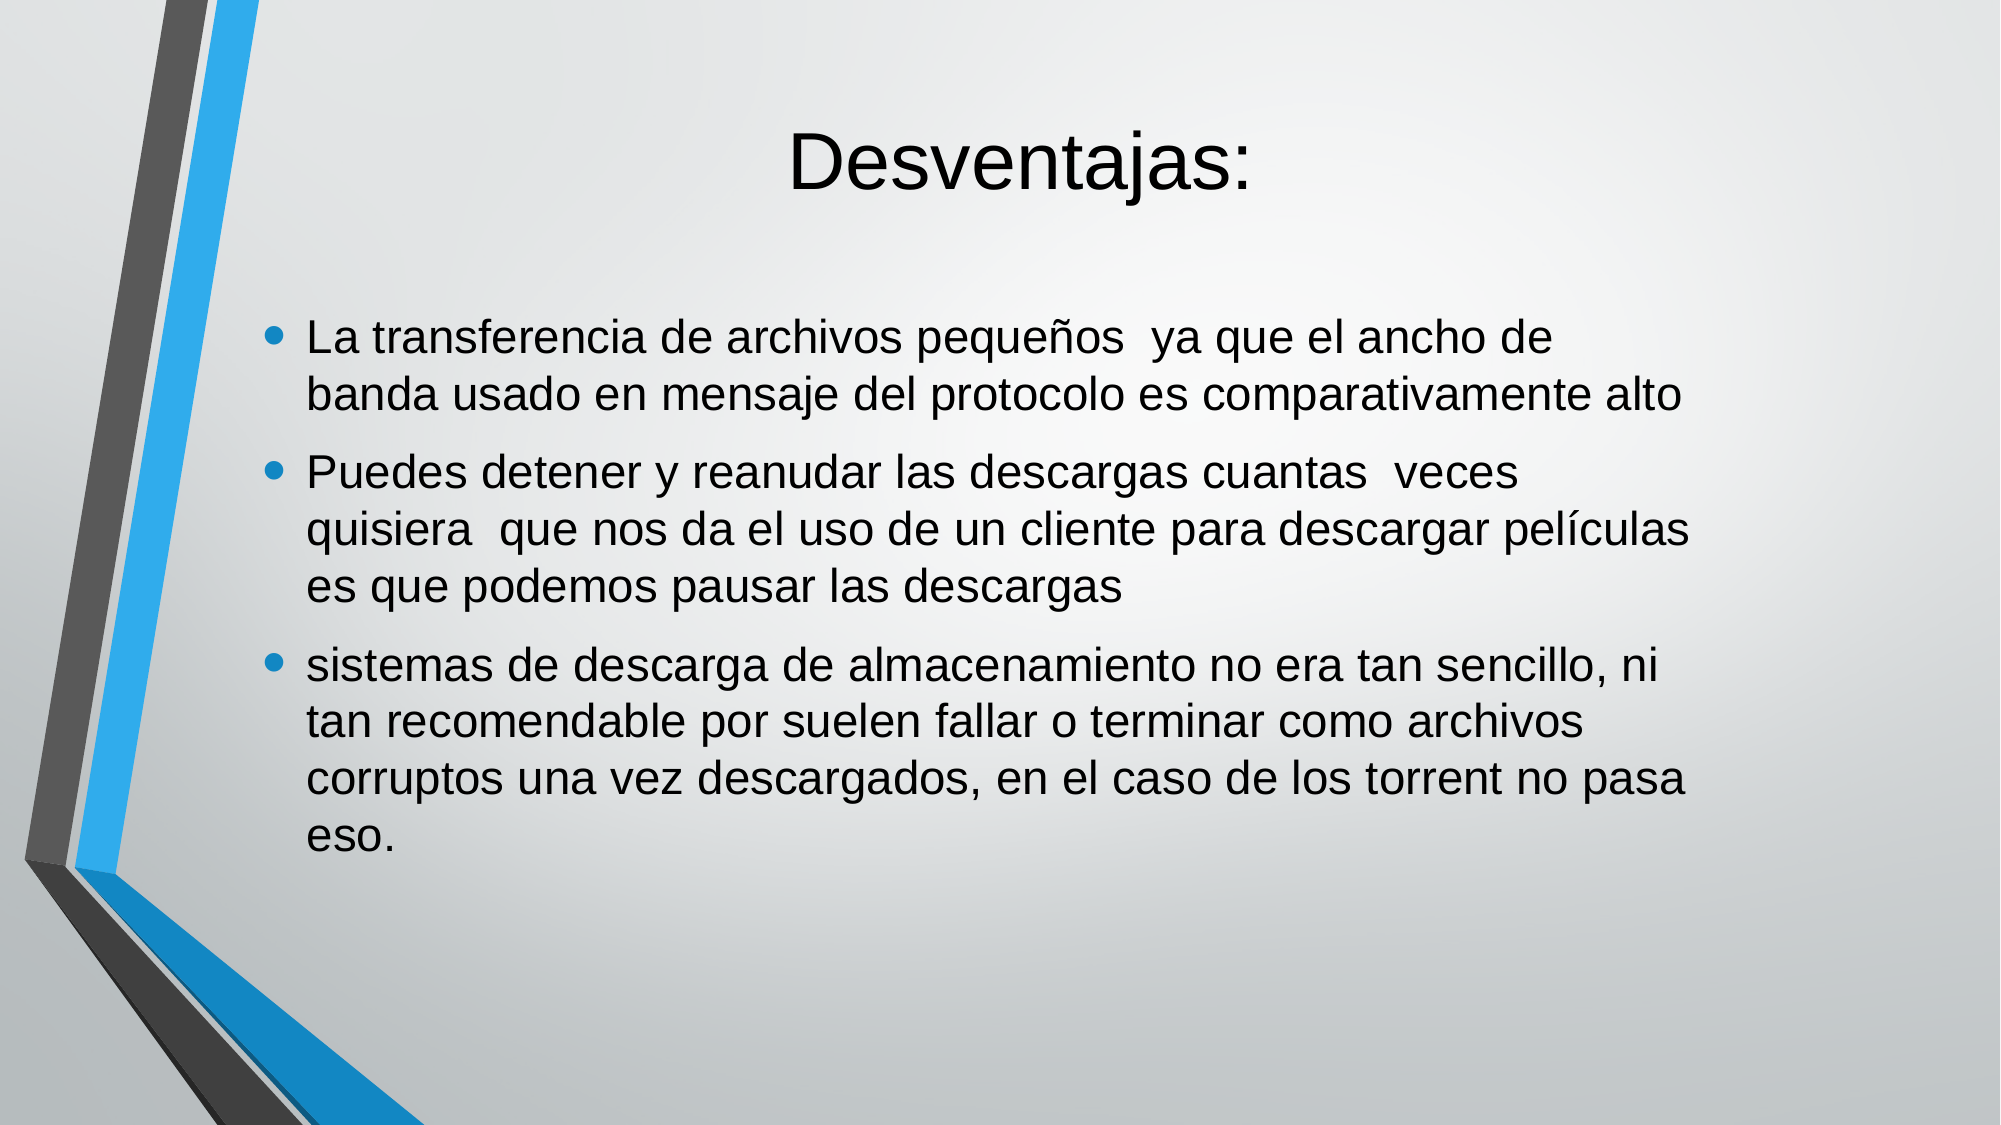

# Desventajas:
La transferencia de archivos pequeños  ya que el ancho de banda usado en mensaje del protocolo es comparativamente alto
Puedes detener y reanudar las descargas cuantas  veces quisiera  que nos da el uso de un cliente para descargar películas es que podemos pausar las descargas
sistemas de descarga de almacenamiento no era tan sencillo, ni tan recomendable por suelen fallar o terminar como archivos corruptos una vez descargados, en el caso de los torrent no pasa eso.